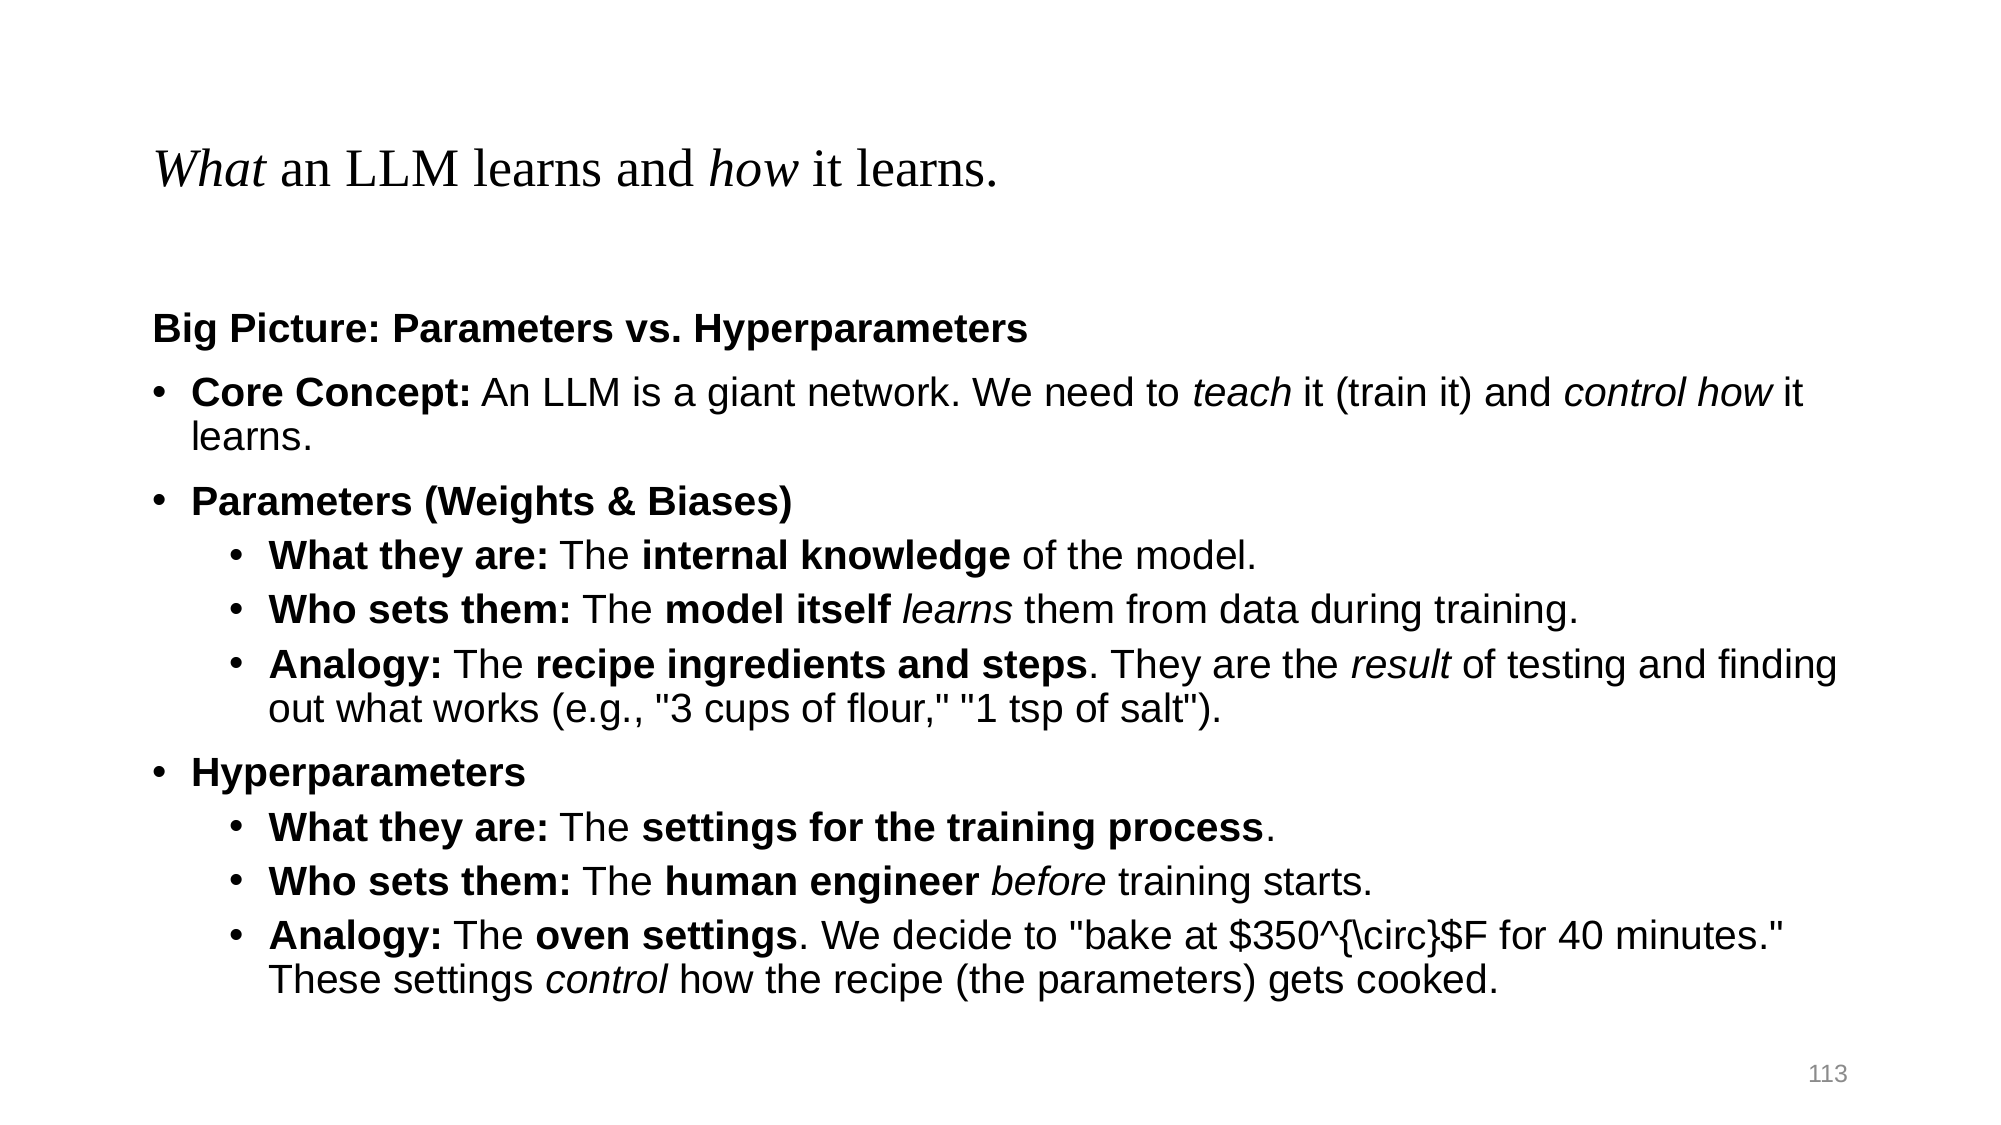

# What an LLM learns and how it learns.
Big Picture: Parameters vs. Hyperparameters
Core Concept: An LLM is a giant network. We need to teach it (train it) and control how it learns.
Parameters (Weights & Biases)
What they are: The internal knowledge of the model.
Who sets them: The model itself learns them from data during training.
Analogy: The recipe ingredients and steps. They are the result of testing and finding out what works (e.g., "3 cups of flour," "1 tsp of salt").
Hyperparameters
What they are: The settings for the training process.
Who sets them: The human engineer before training starts.
Analogy: The oven settings. We decide to "bake at $350^{\circ}$F for 40 minutes." These settings control how the recipe (the parameters) gets cooked.
113